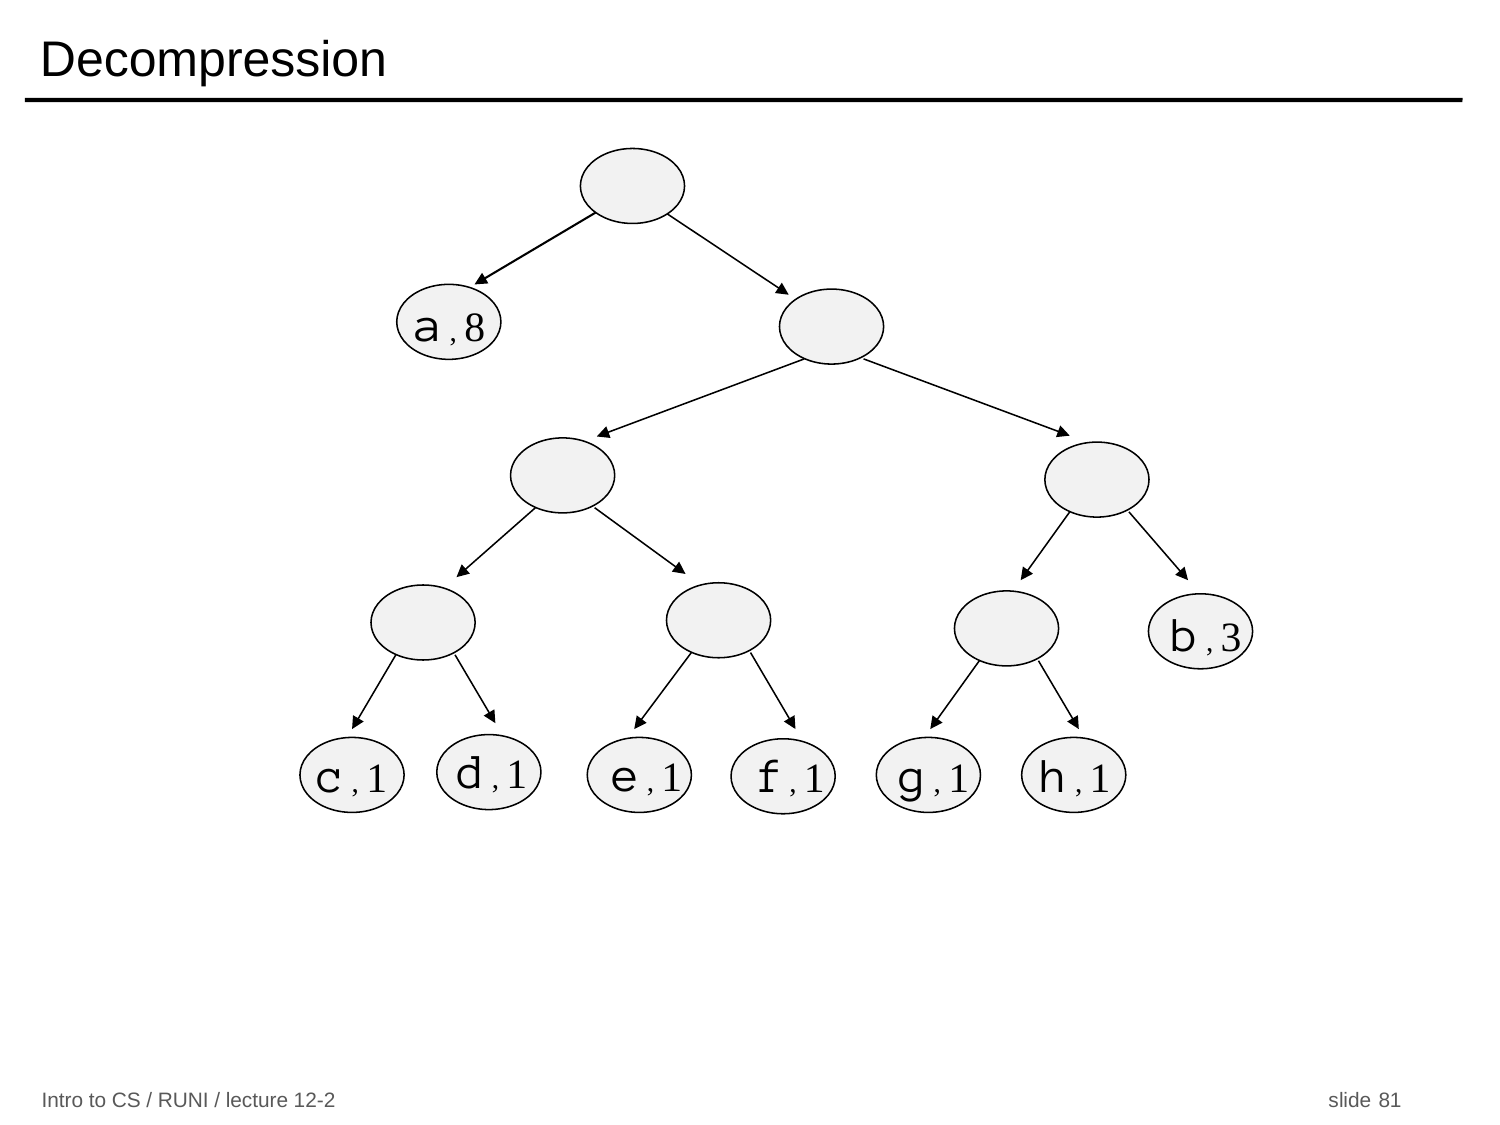

# Decompression

a , 8

b , 3
d , 1
e , 1

c , 1
f , 1
g , 1
h , 1